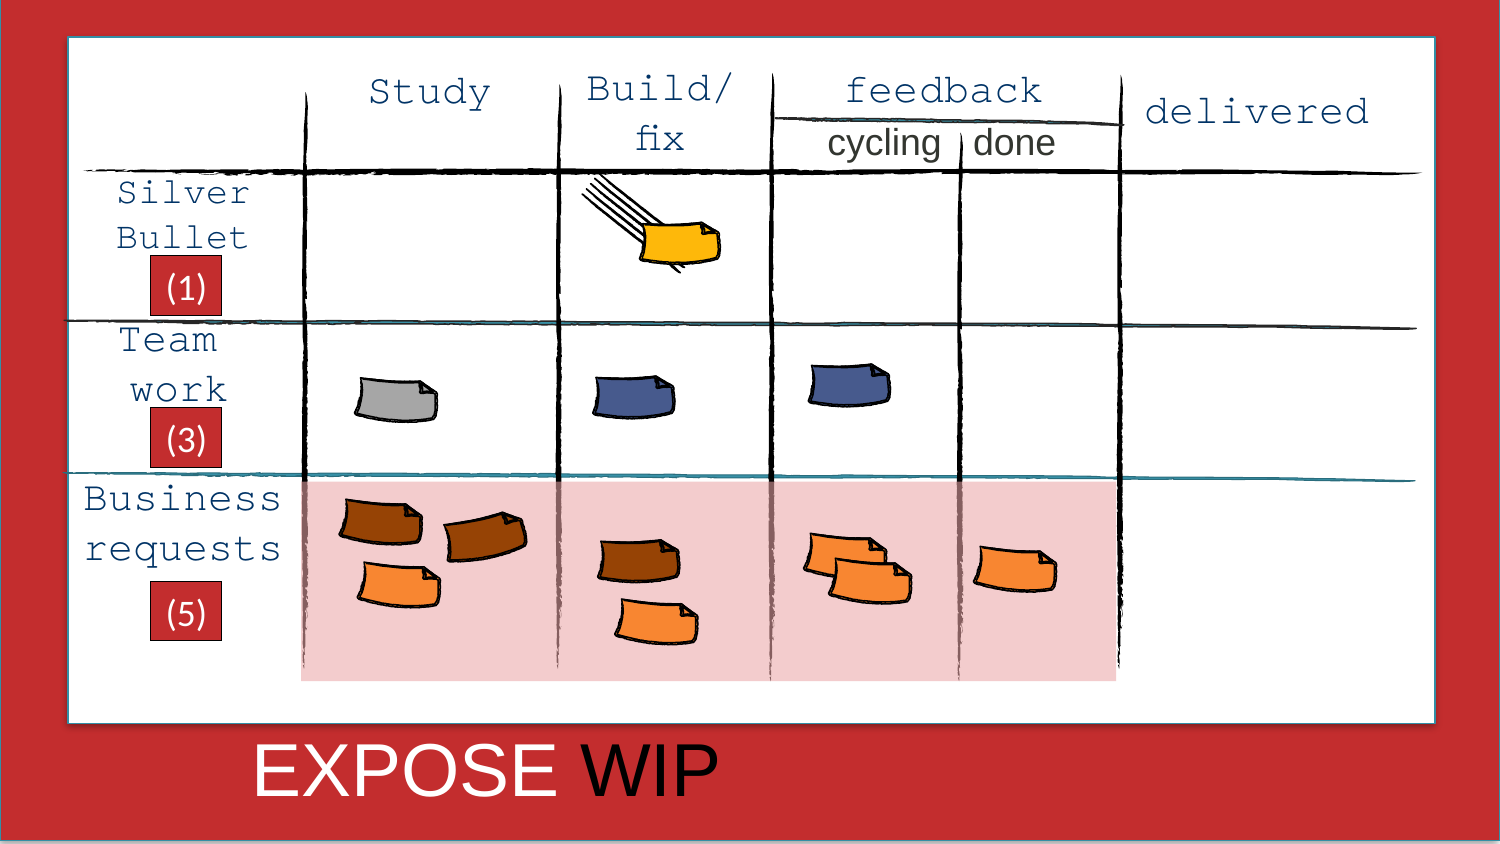

https://docs.google.com/spreadsheets/d/1UKjHHM7Y-emzSo4p0RLhzLaIR4Yp3owWR3JdT5QghoY/edit#gid=0
Build/
fix
feedback
Study
delivered

cycling   done

Silver Bullet

(1)
Team
work

(3)
Business requests

(5)

# EXPOSE WIP